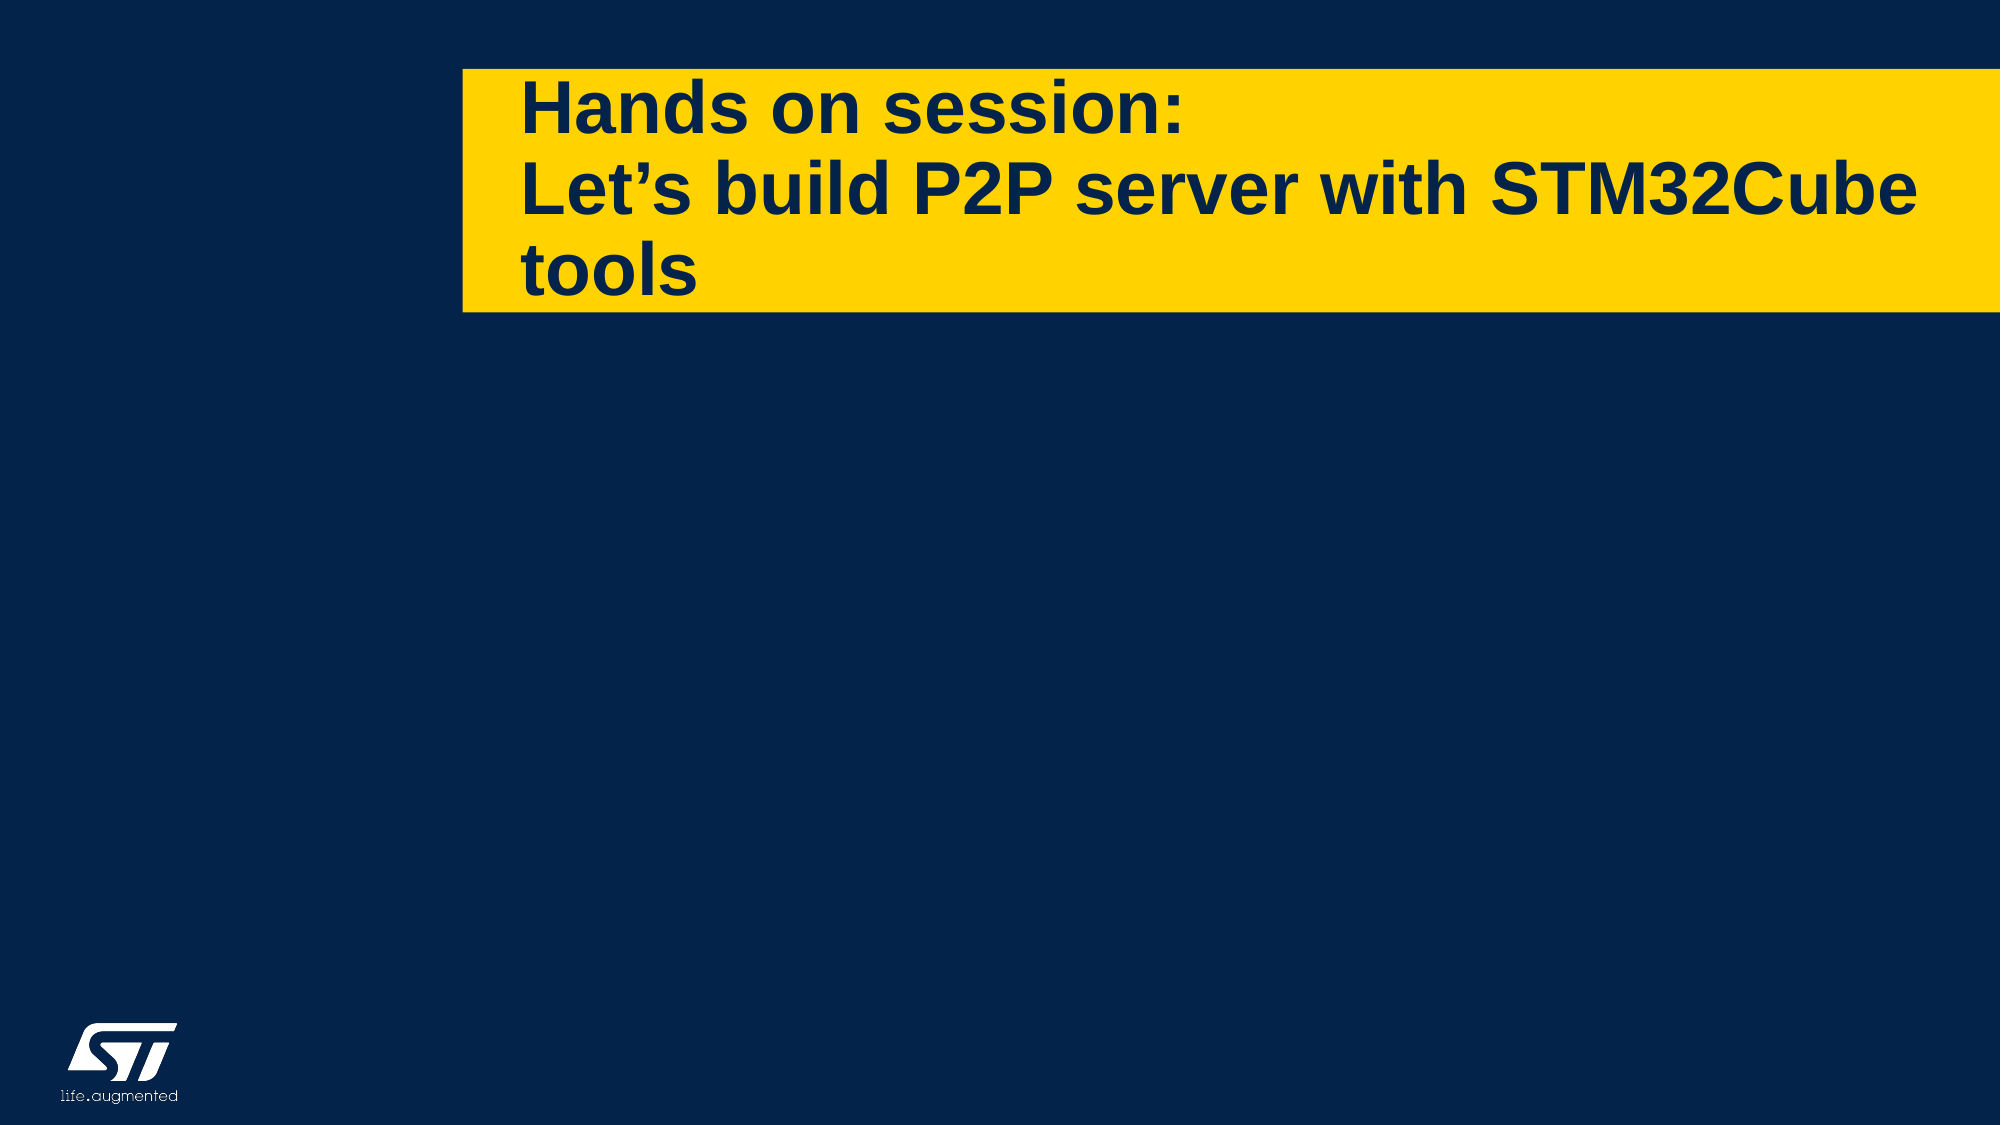

# Hands on session: Let’s build P2P server with STM32Cube tools